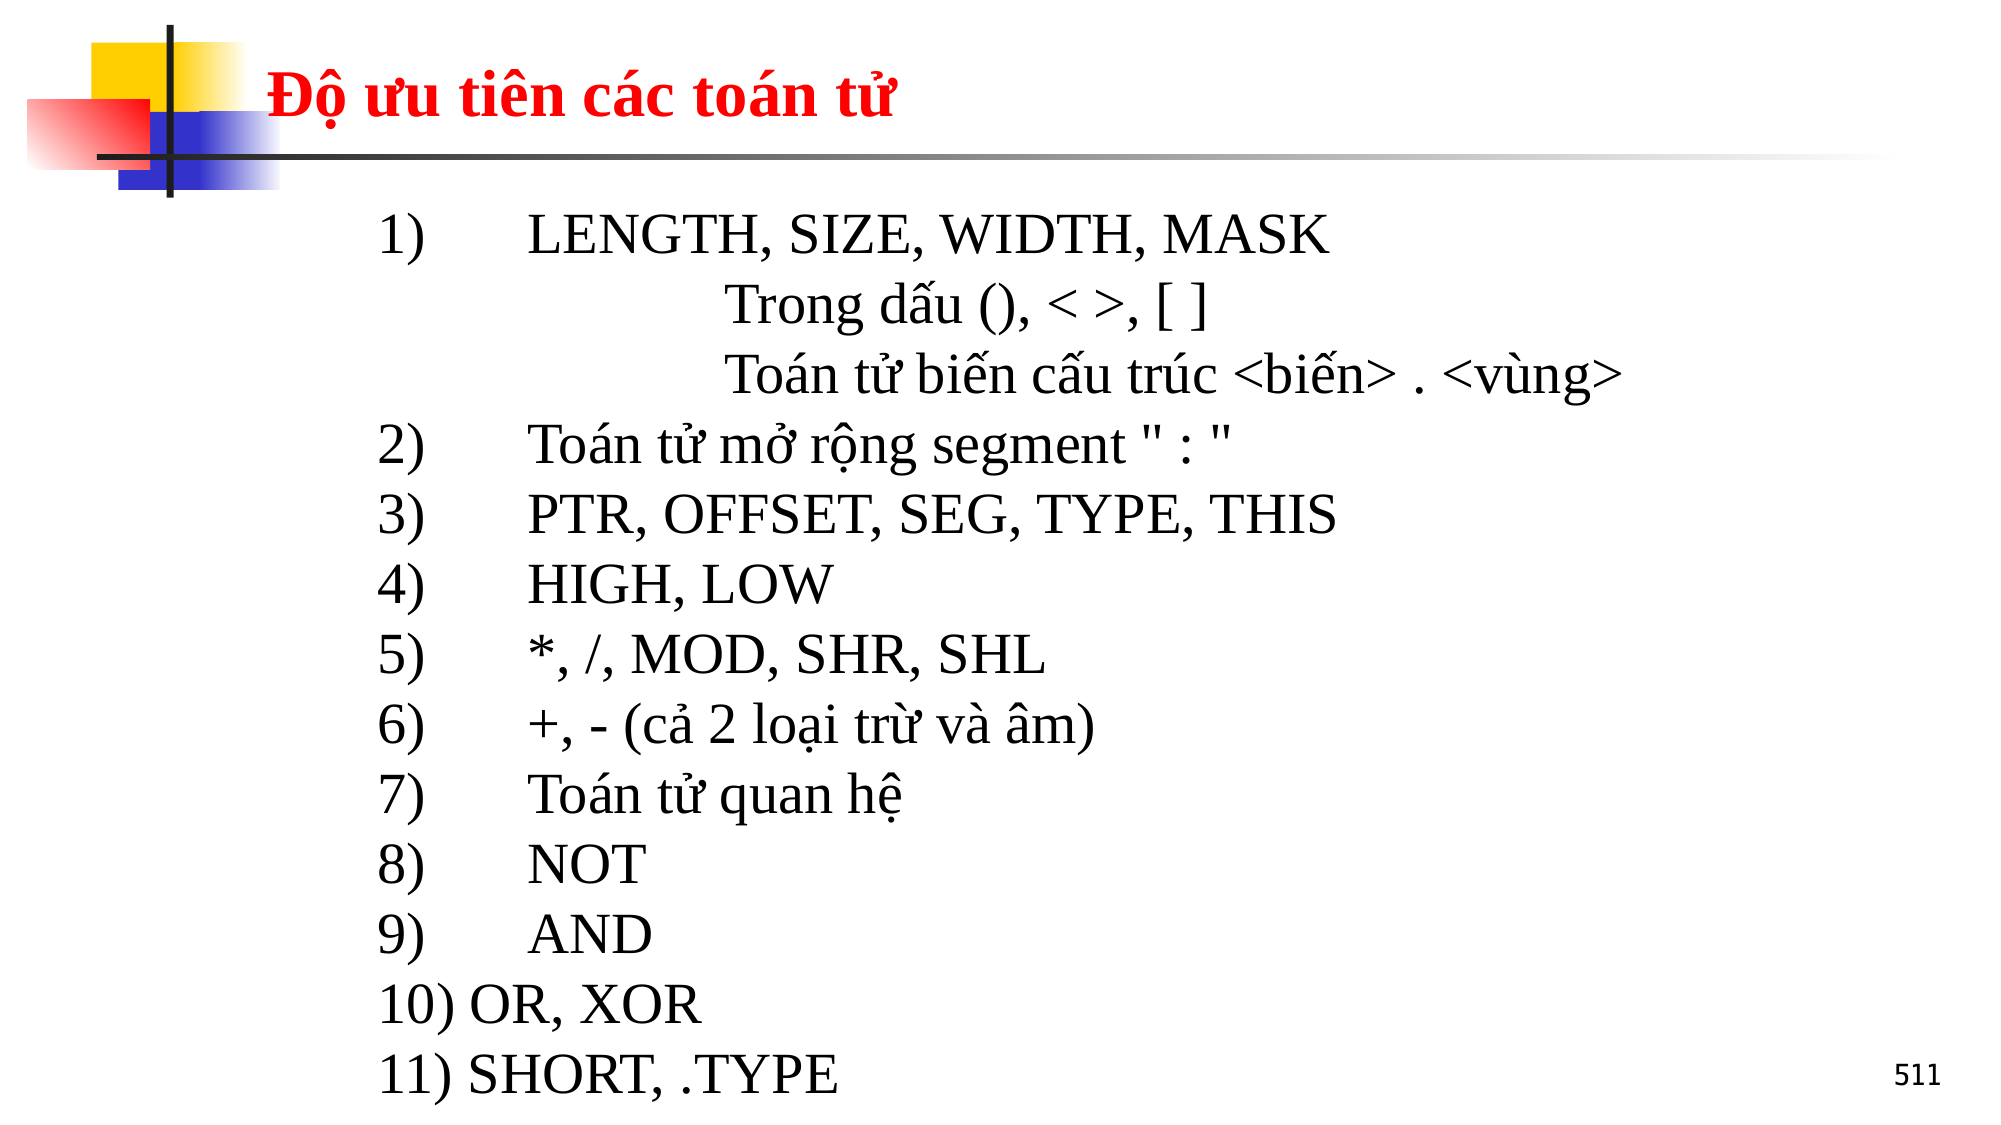

# Độ ưu tiên các toán tử
1)	LENGTH, SIZE, WIDTH, MASK
			Trong dấu (), < >, [ ]
			Toán tử biến cấu trúc <biến> . <vùng>
2)	Toán tử mở rộng segment " : "
3)	PTR, OFFSET, SEG, TYPE, THIS
4)	HIGH, LOW
5)	*, /, MOD, SHR, SHL
6)	+, - (cả 2 loại trừ và âm)
7)	Toán tử quan hệ
8)	NOT
9)	AND
10) OR, XOR
11) SHORT, .TYPE
511